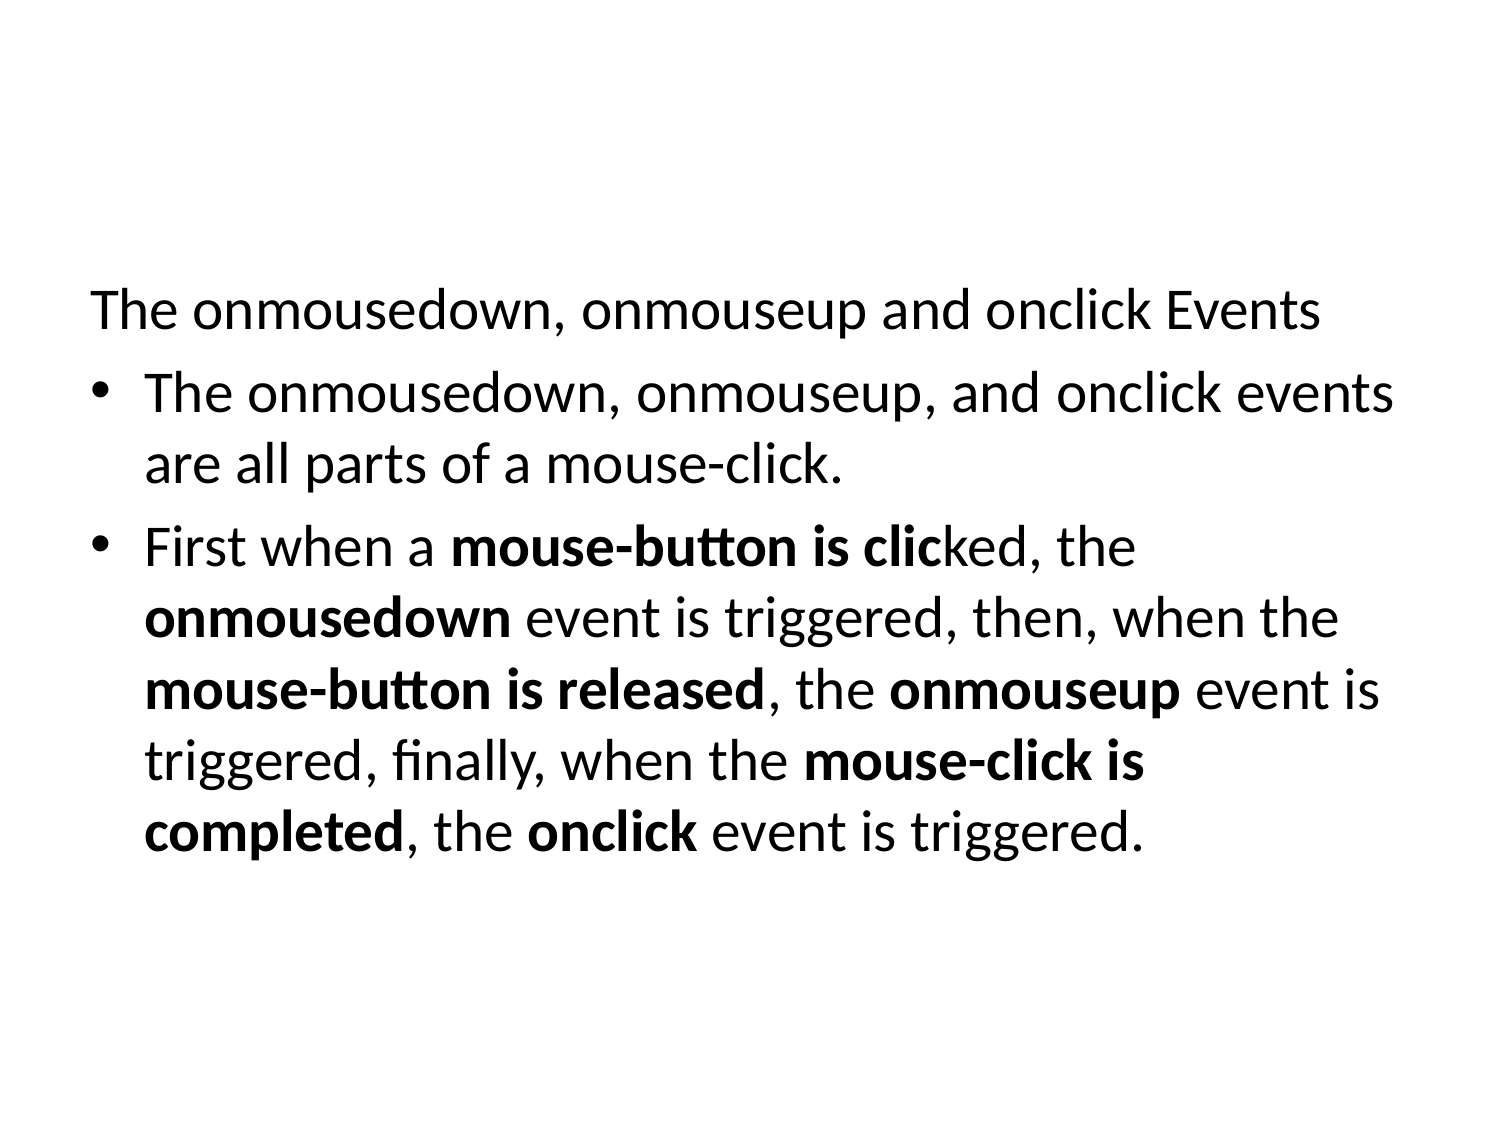

#
The onmousedown, onmouseup and onclick Events
The onmousedown, onmouseup, and onclick events are all parts of a mouse-click.
First when a mouse-button is clicked, the onmousedown event is triggered, then, when the mouse-button is released, the onmouseup event is triggered, finally, when the mouse-click is completed, the onclick event is triggered.